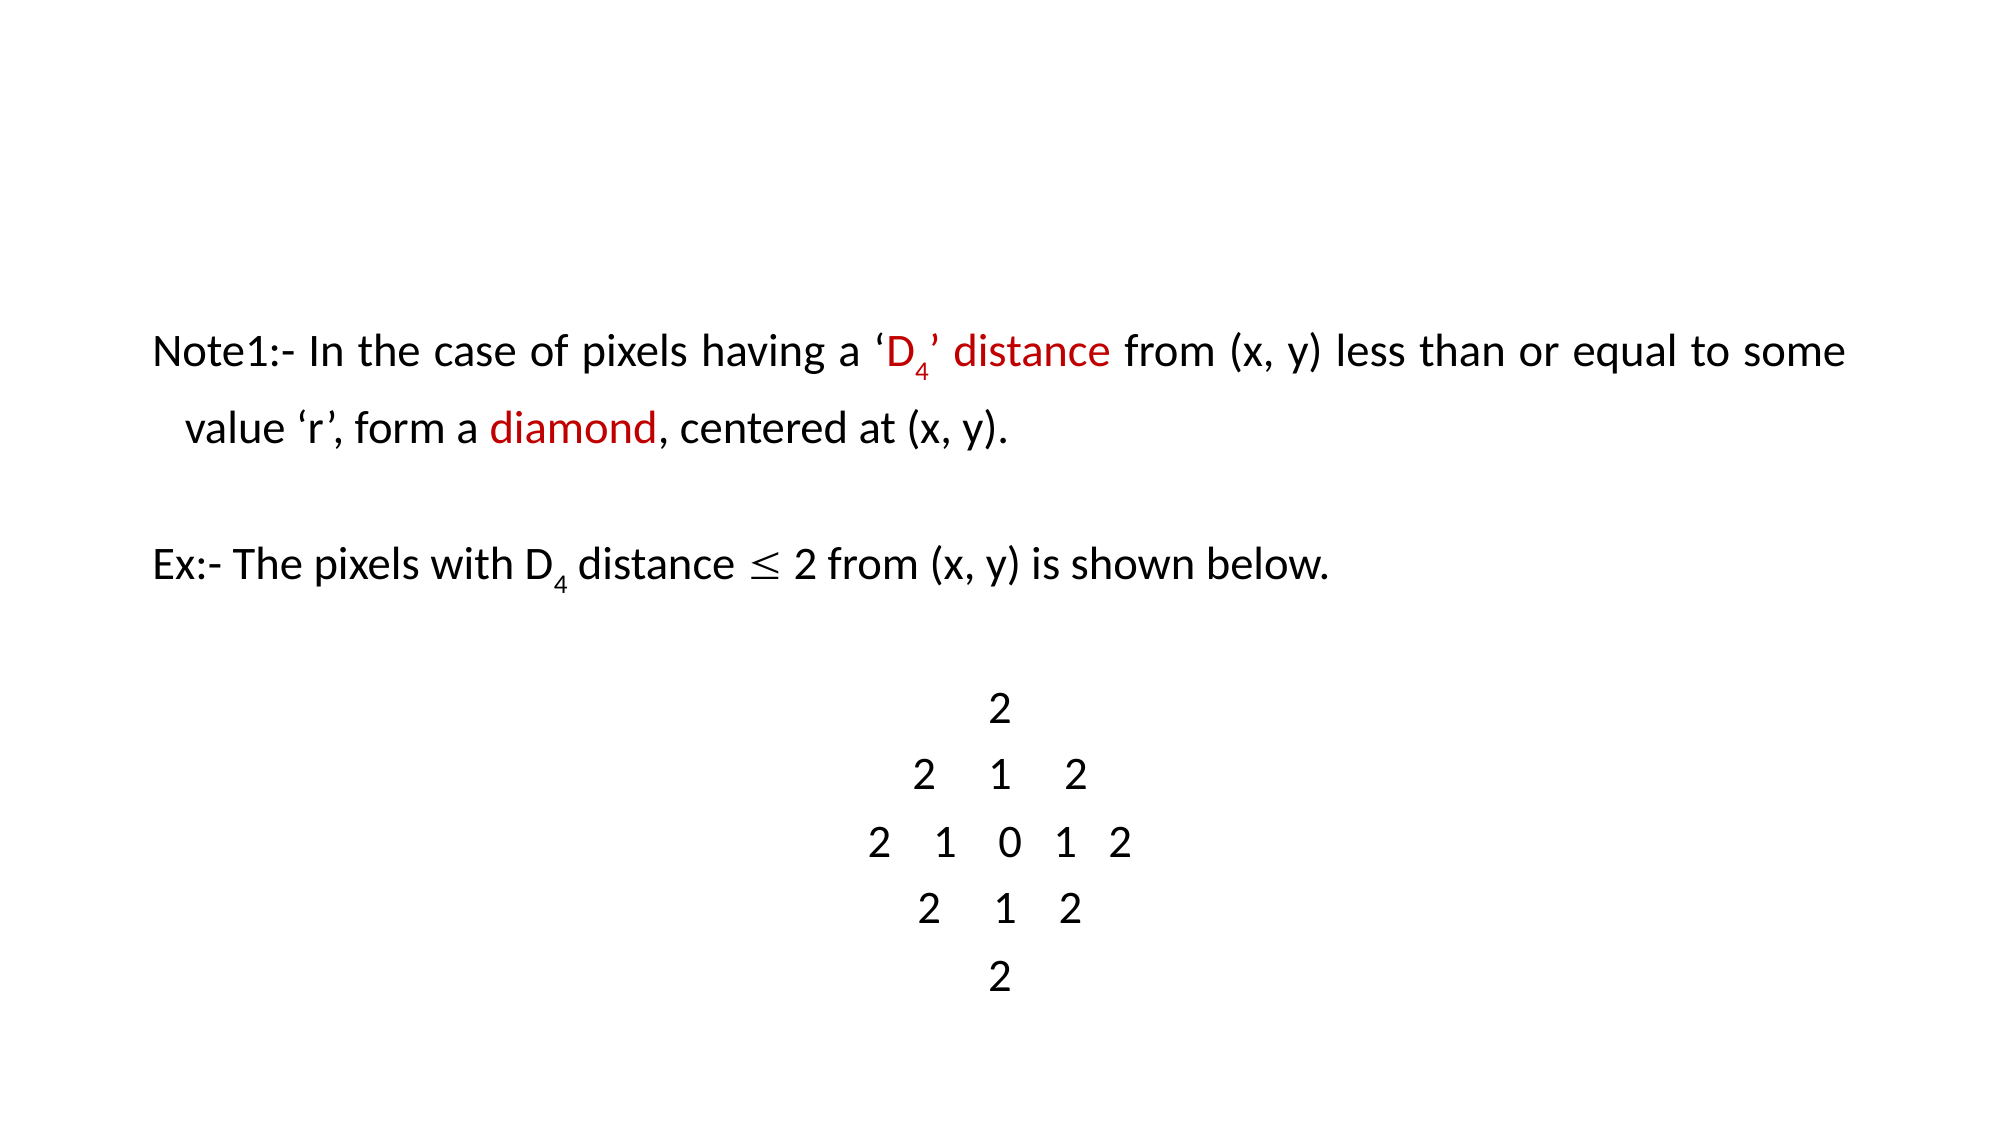

Note1:- In the case of pixels having a ‘D4’ distance from (x, y) less than or equal to some value ‘r’, form a diamond, centered at (x, y).

Ex:- The pixels with D4 distance ≤ 2 from (x, y) is shown below.

2
2     1     2
2    1    0   1   2
2     1    2
 2